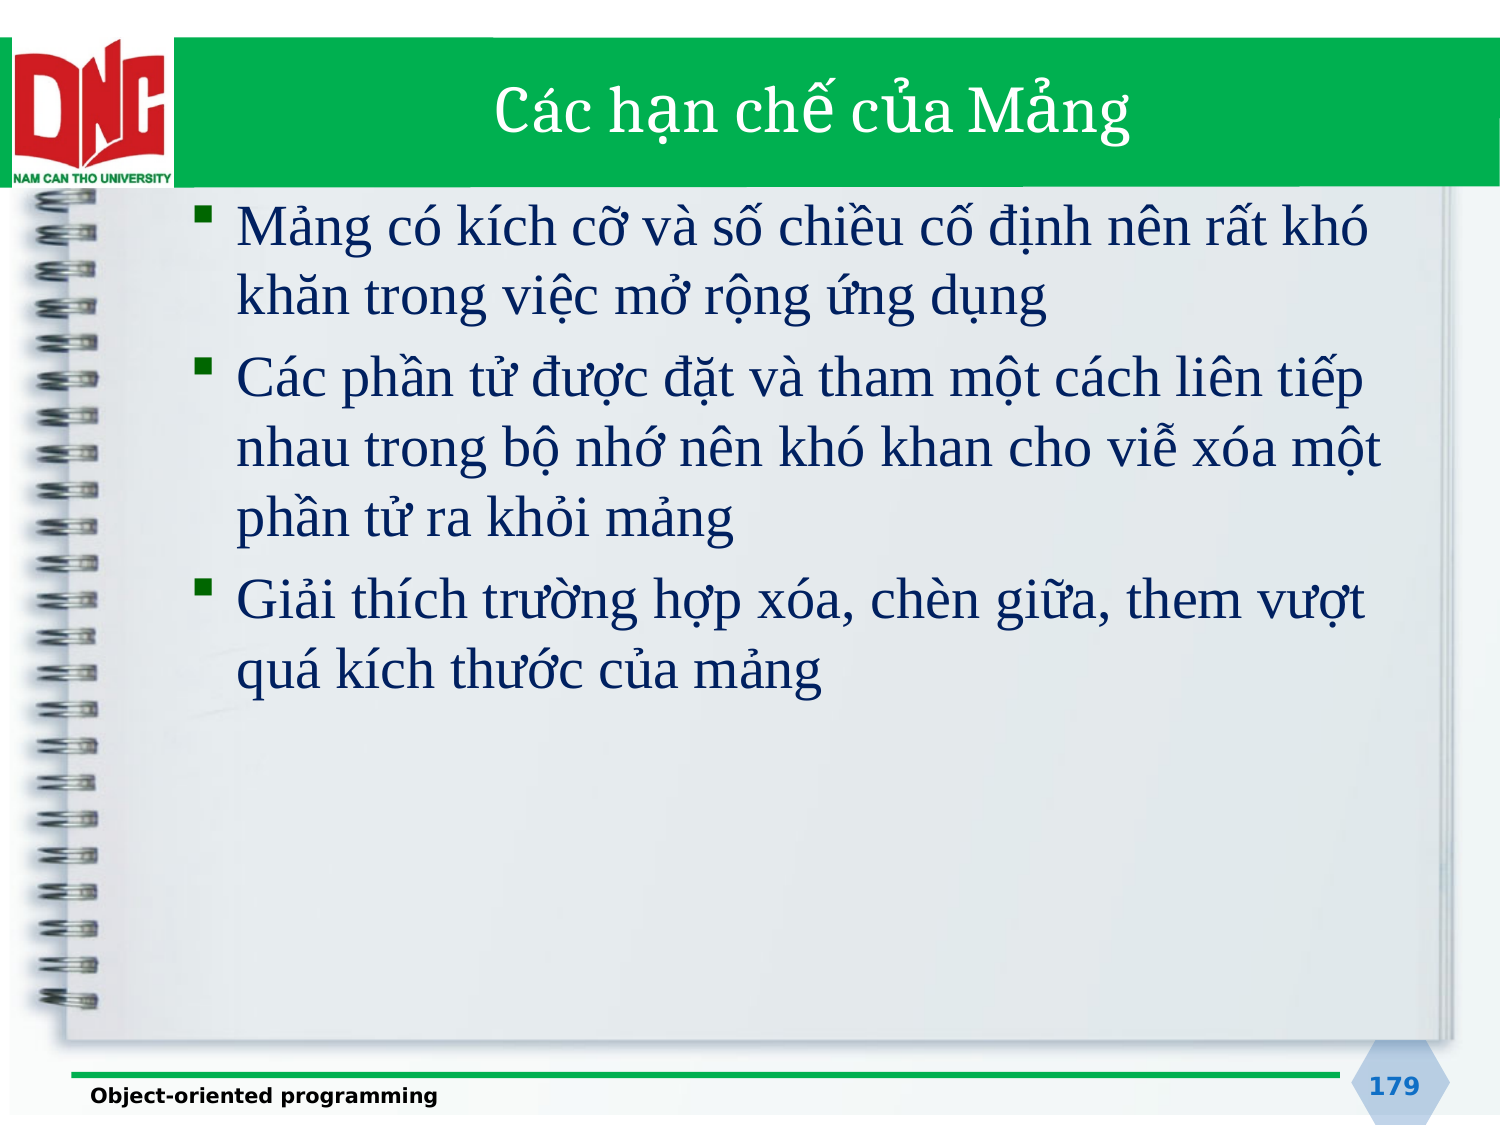

# Các hạn chế của Mảng
Mảng có kích cỡ và số chiều cố định nên rất khó khăn trong việc mở rộng ứng dụng
Các phần tử được đặt và tham một cách liên tiếp nhau trong bộ nhớ nên khó khan cho viễ xóa một phần tử ra khỏi mảng
Giải thích trường hợp xóa, chèn giữa, them vượt quá kích thước của mảng
179
Object-oriented programming